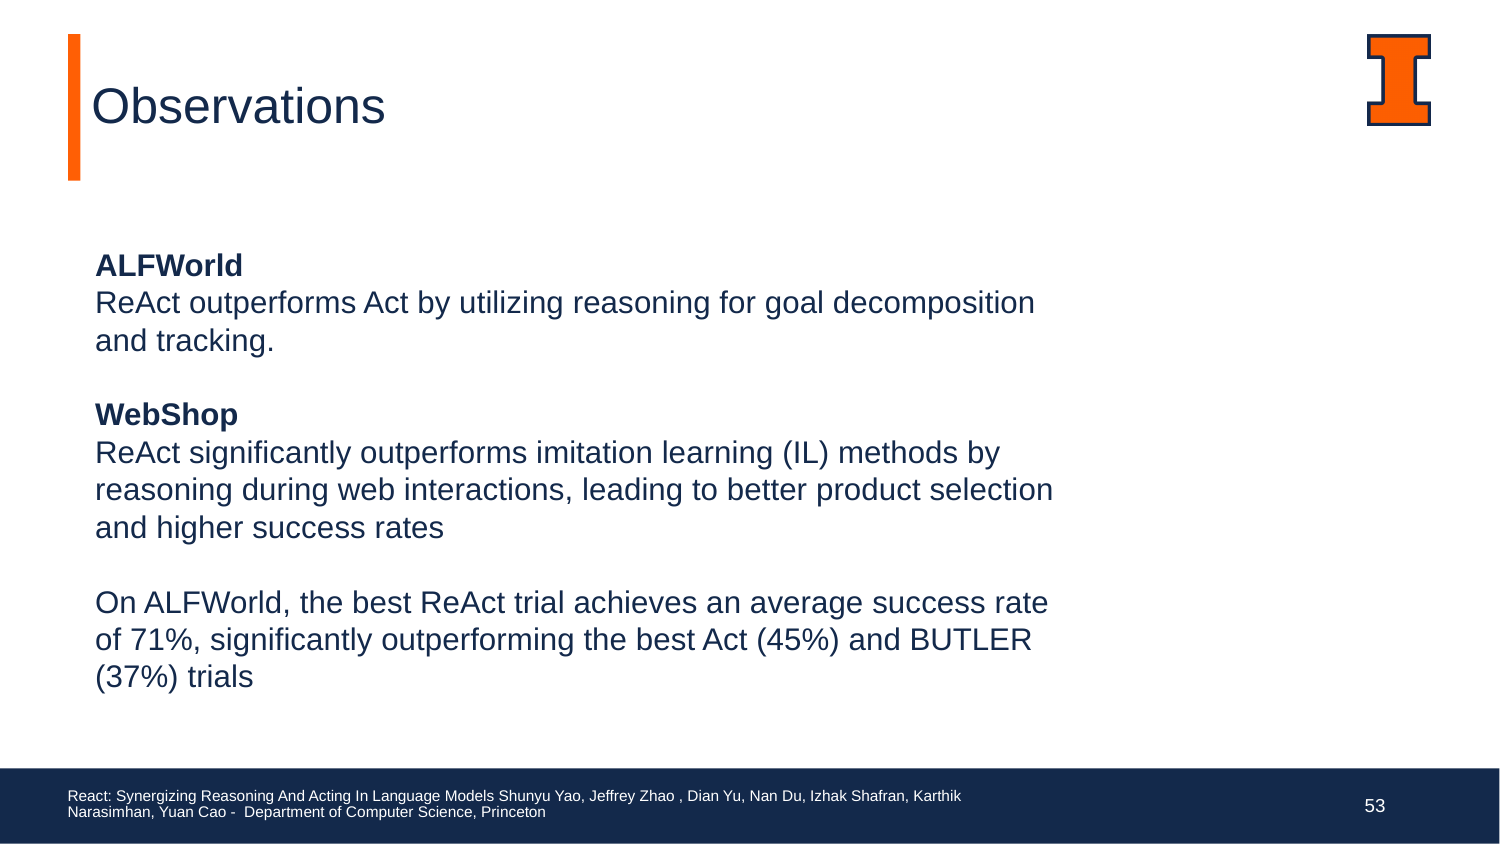

# Observations
ALFWorld
ReAct outperforms Act by utilizing reasoning for goal decomposition and tracking.
WebShop
ReAct significantly outperforms imitation learning (IL) methods by reasoning during web interactions, leading to better product selection and higher success rates
On ALFWorld, the best ReAct trial achieves an average success rate of 71%, significantly outperforming the best Act (45%) and BUTLER (37%) trials
React: Synergizing Reasoning And Acting In Language Models Shunyu Yao, Jeffrey Zhao , Dian Yu, Nan Du, Izhak Shafran, Karthik Narasimhan, Yuan Cao -  Department of Computer Science, Princeton
53